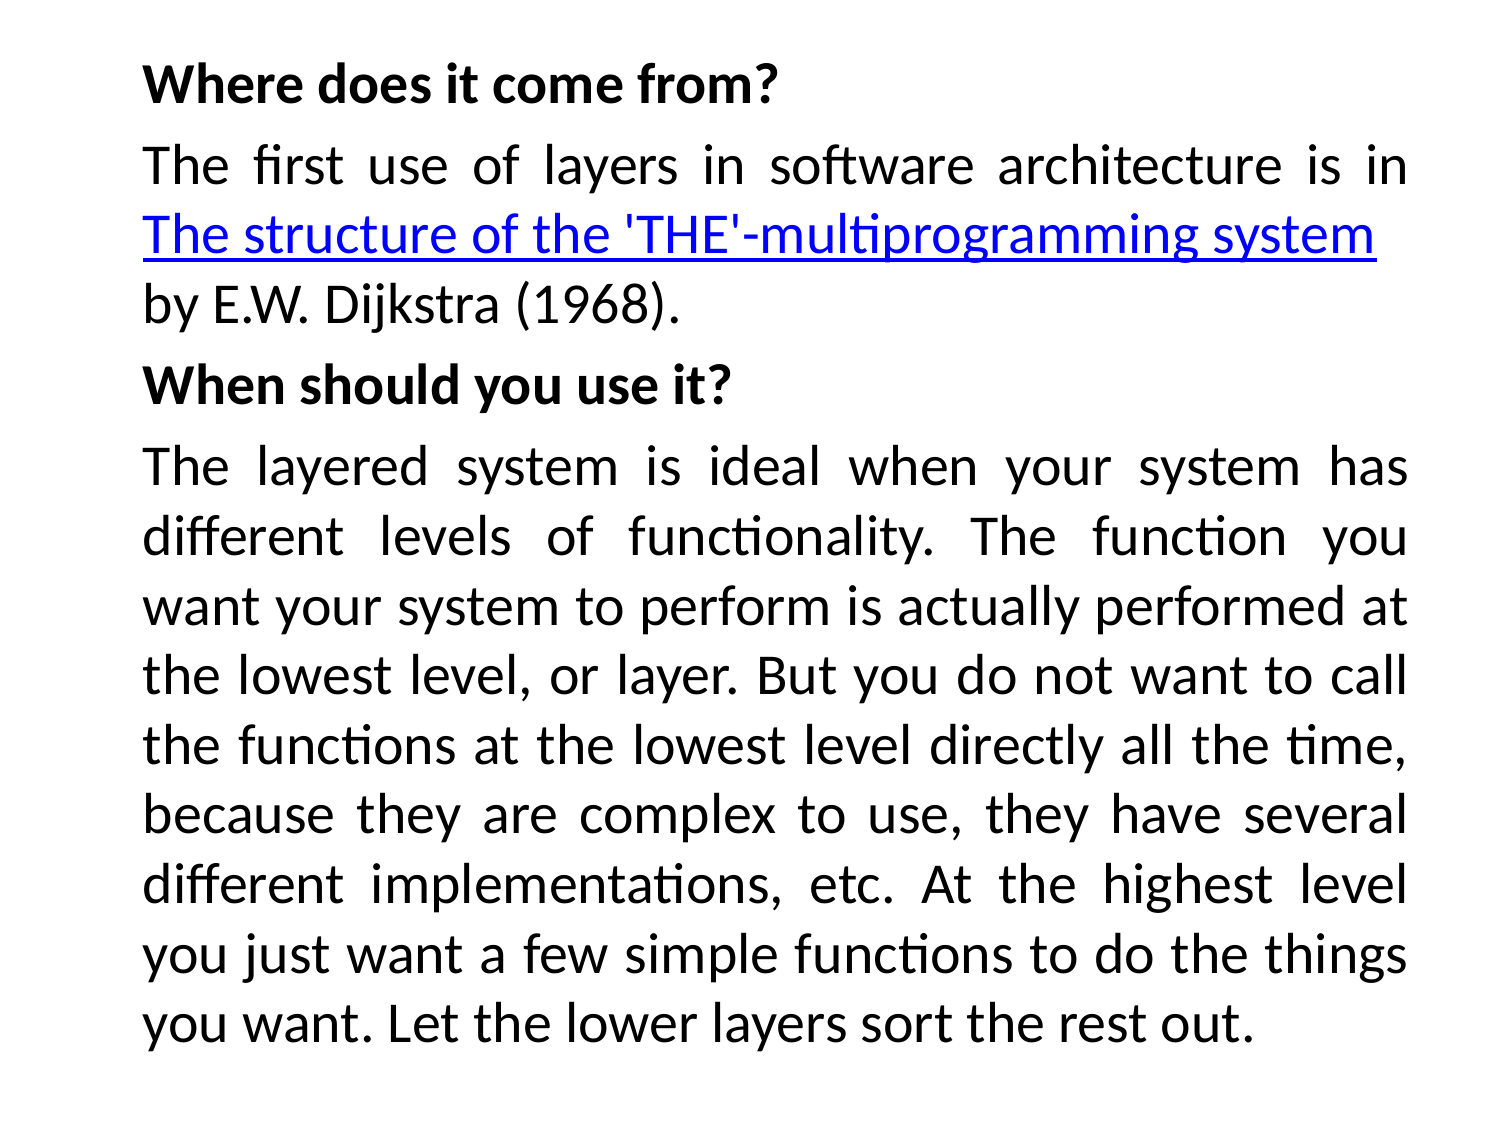

Where does it come from?
	The first use of layers in software architecture is in The structure of the 'THE'-multiprogramming system by E.W. Dijkstra (1968).
	When should you use it?
	The layered system is ideal when your system has different levels of functionality. The function you want your system to perform is actually performed at the lowest level, or layer. But you do not want to call the functions at the lowest level directly all the time, because they are complex to use, they have several different implementations, etc. At the highest level you just want a few simple functions to do the things you want. Let the lower layers sort the rest out.